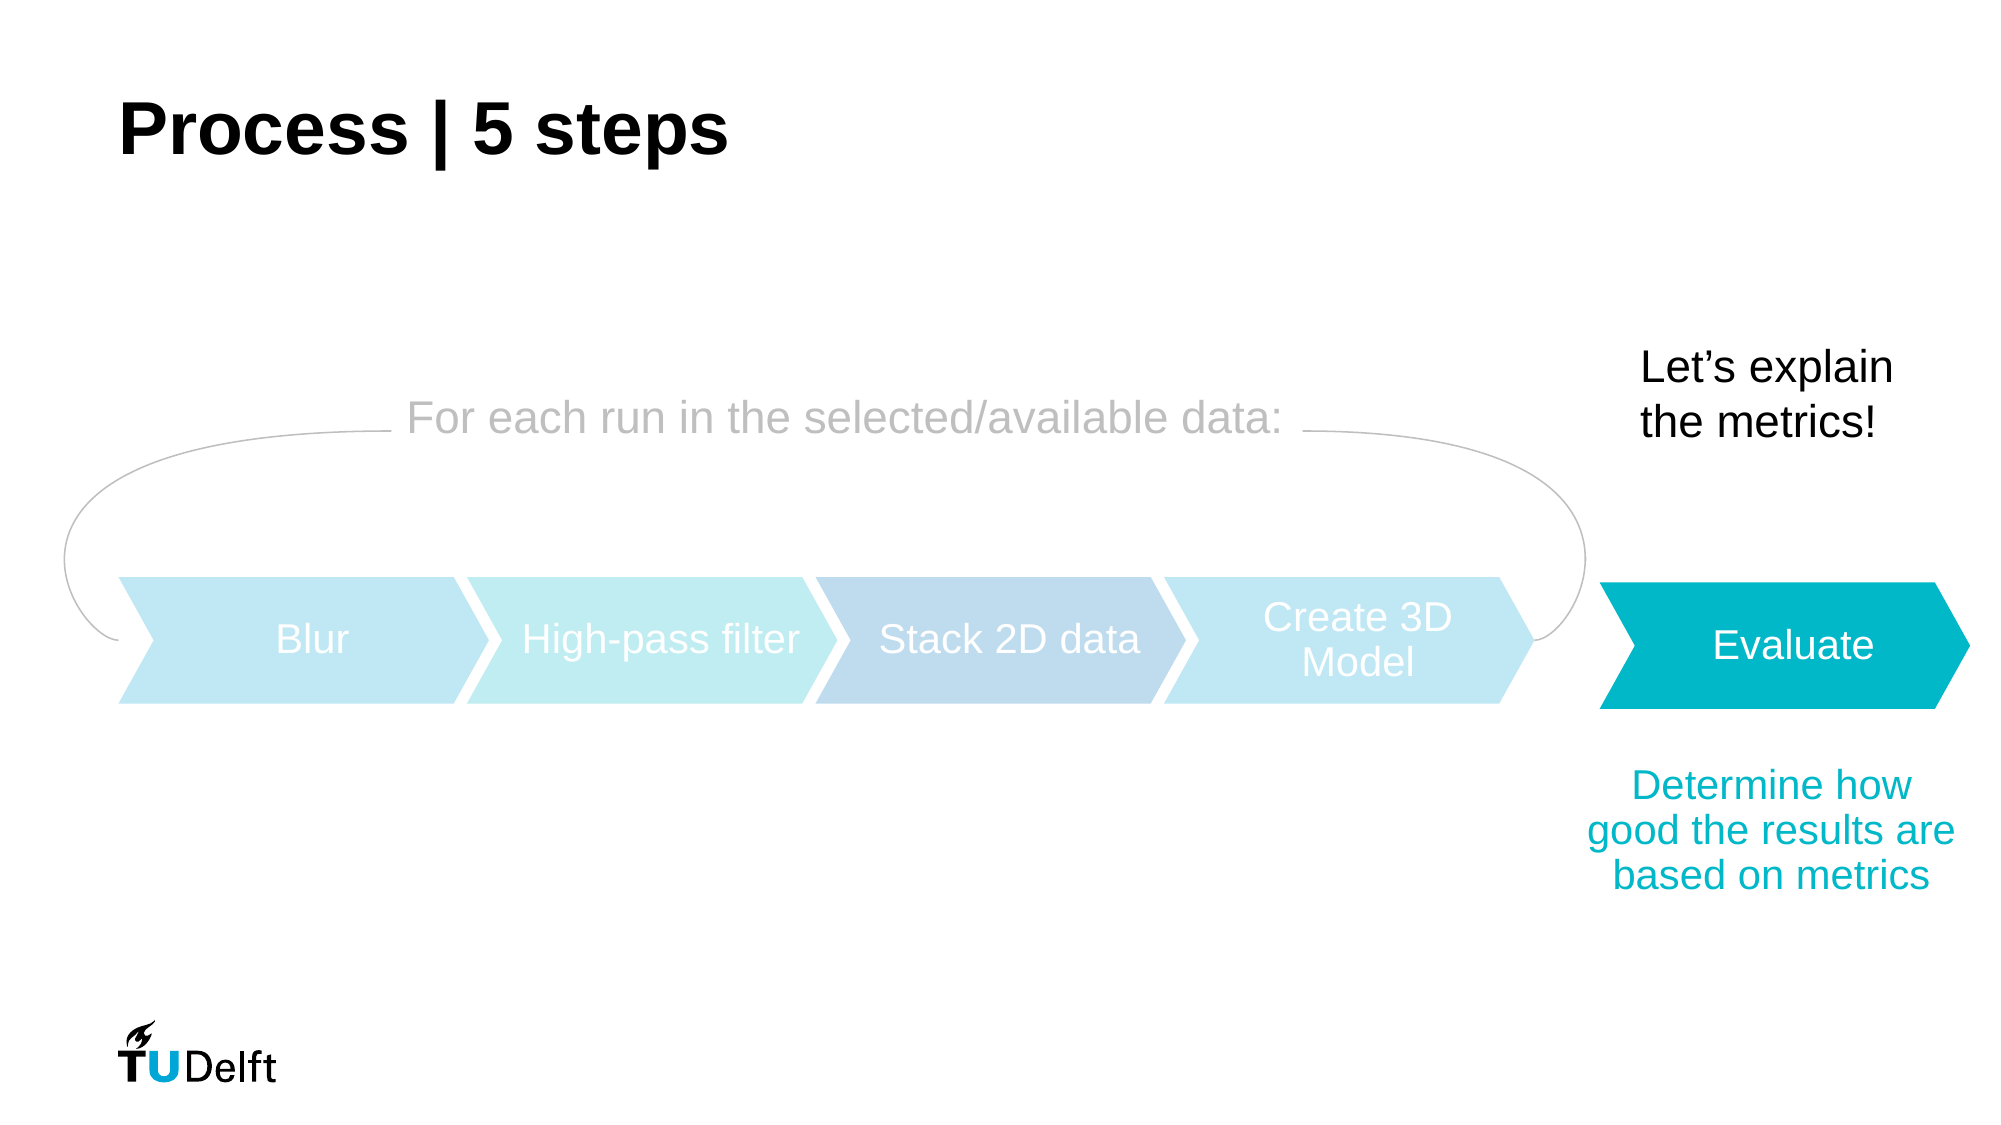

# Process | 5 steps
Let’s explain the metrics!

For each run in the selected/available data:
Blur
High-pass filter
Stack 2D data
Create 3D Model
Evaluate
Determine how good the results are based on metrics